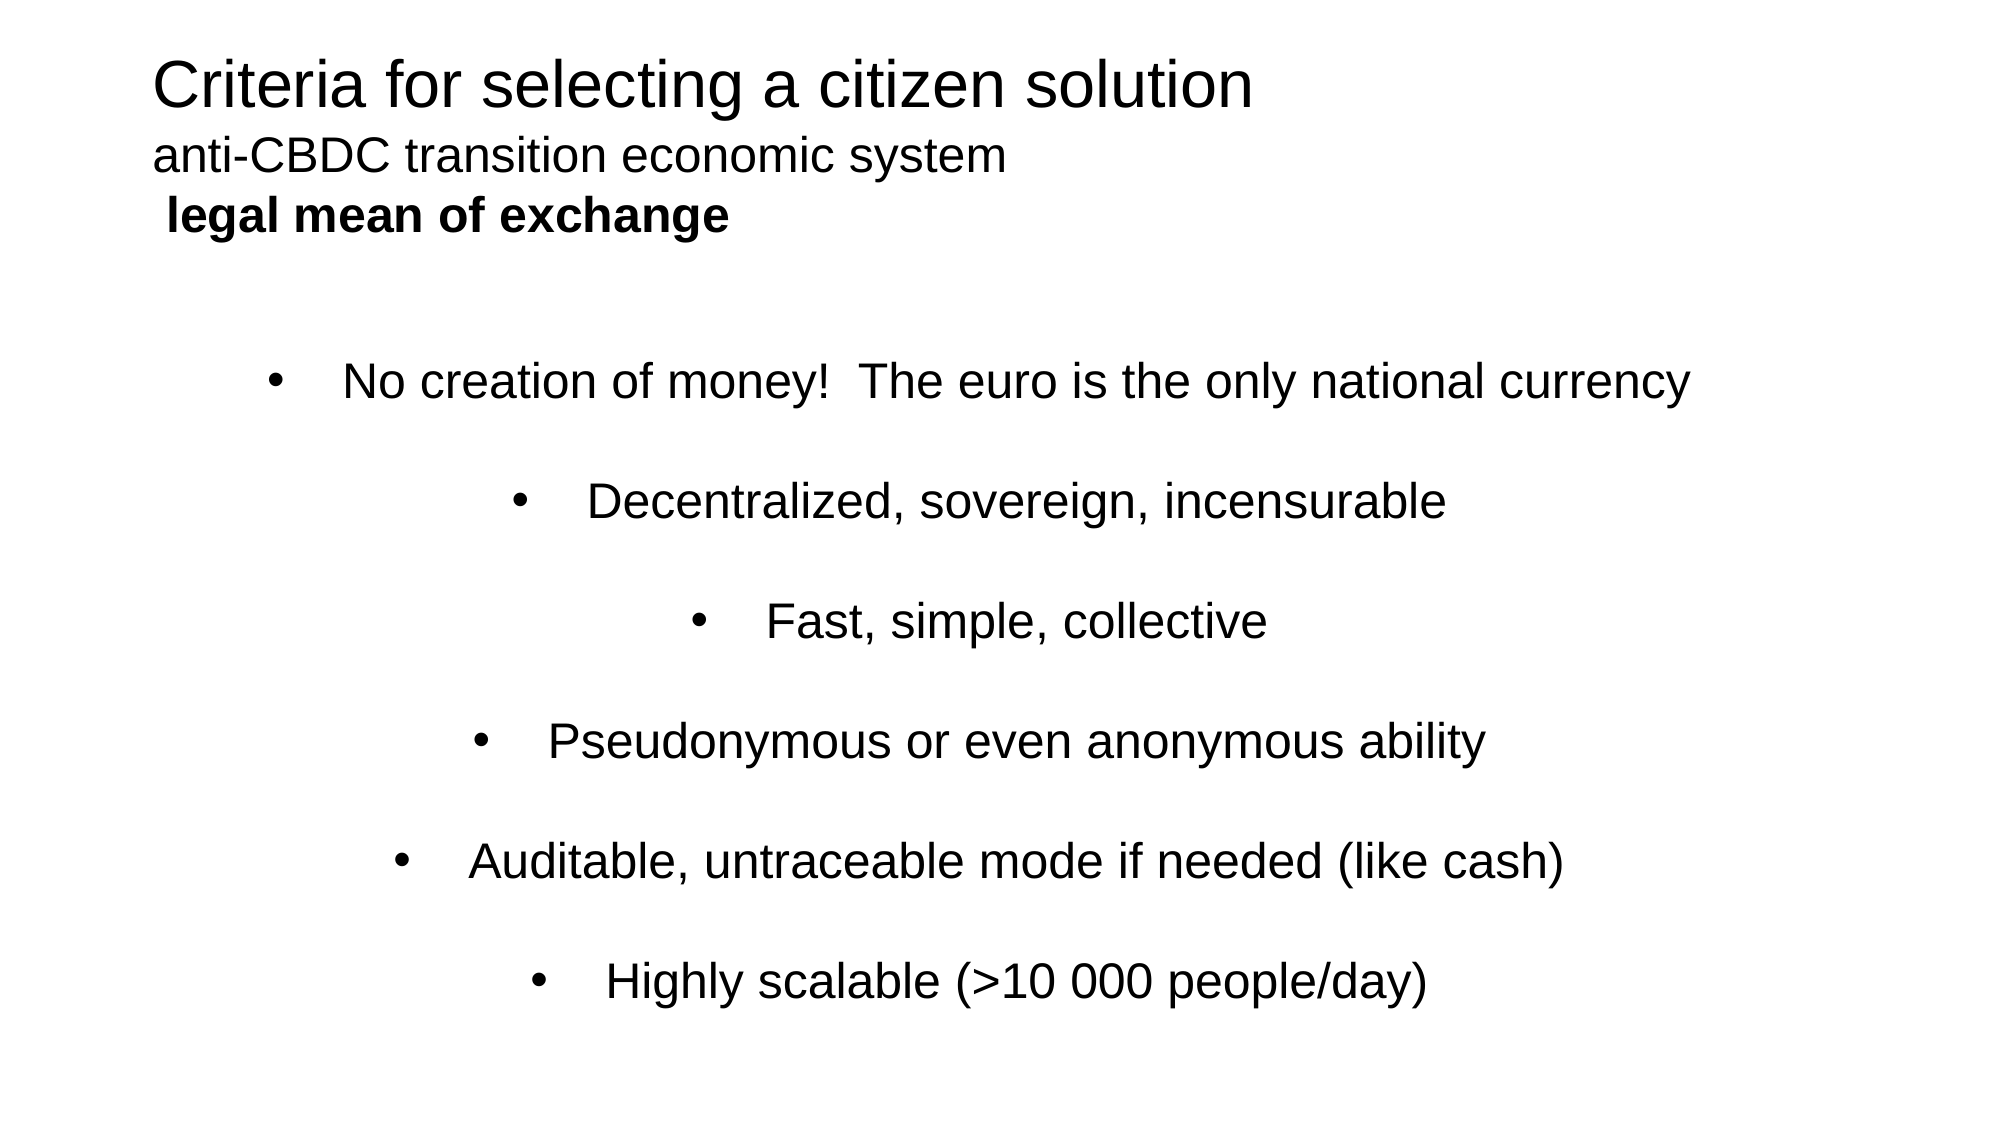

# Criteria for selecting a citizen solution
anti-CBDC transition economic system
 legal mean of exchange
No creation of money!  The euro is the only national currency

Decentralized, sovereign, incensurable

Fast, simple, collective

Pseudonymous or even anonymous ability

Auditable, untraceable mode if needed (like cash)

Highly scalable (>10 000 people/day)